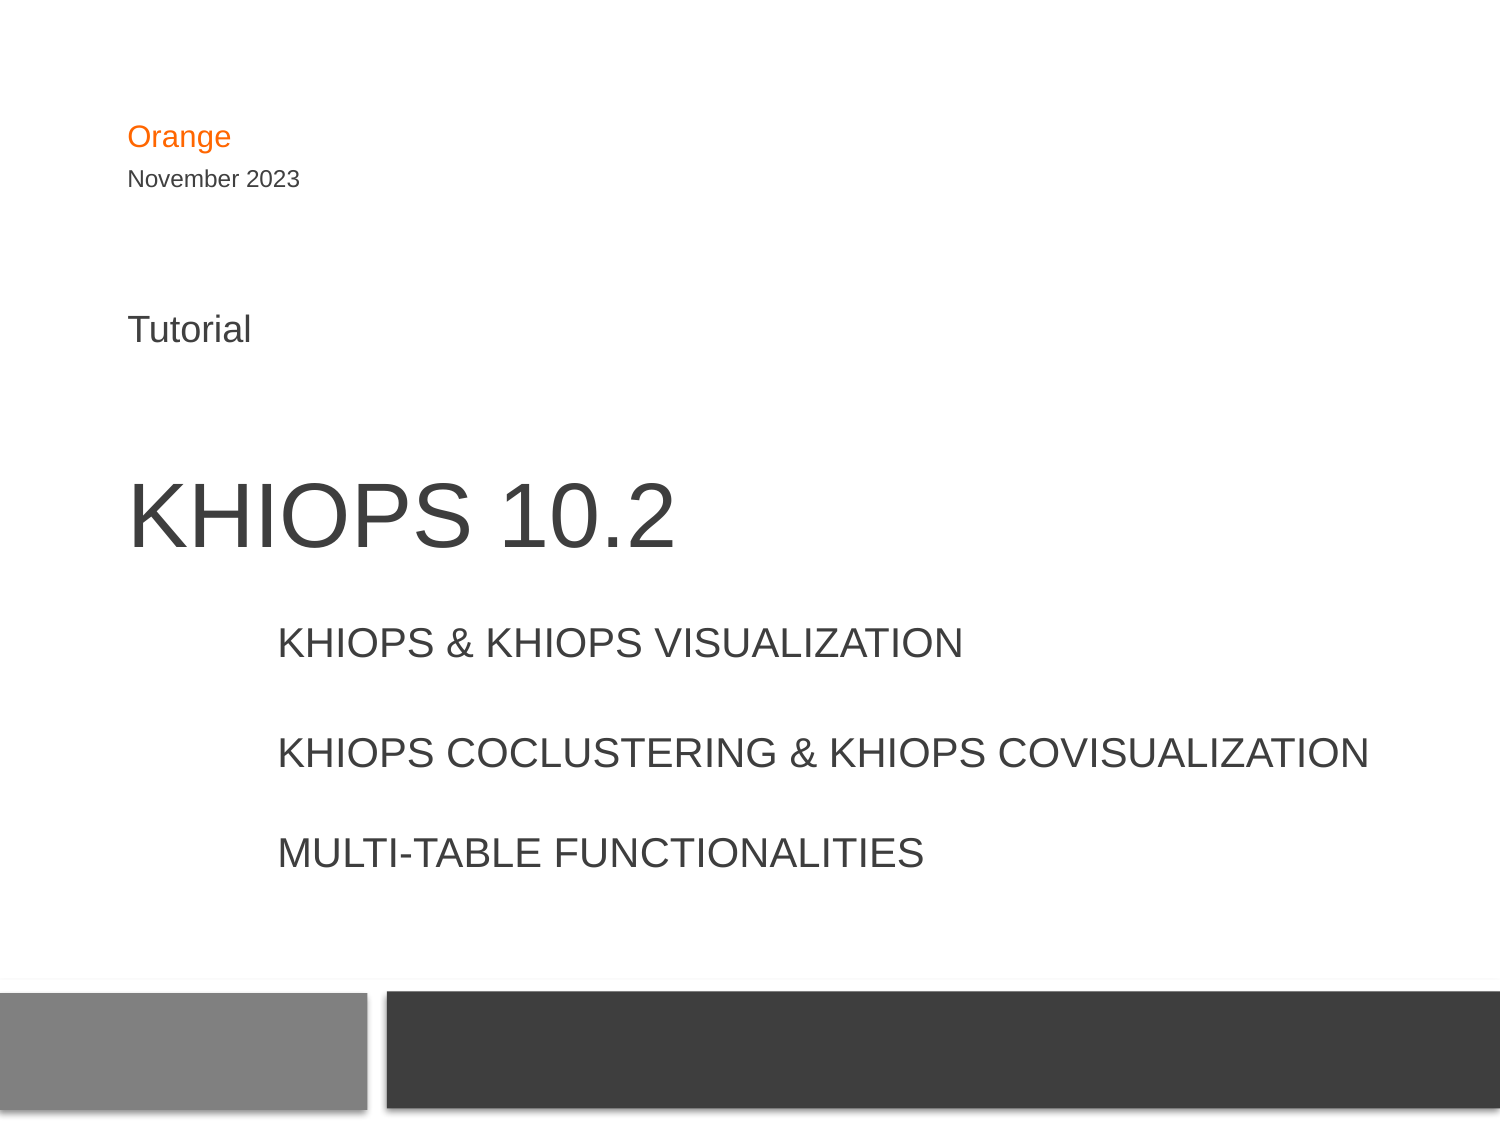

Orange
November 2023

Tutorial
# Khiops 10.2 Khiops & Khiops Visualization Khiops Coclustering & Khiops Covisualization Multi-table functionalities